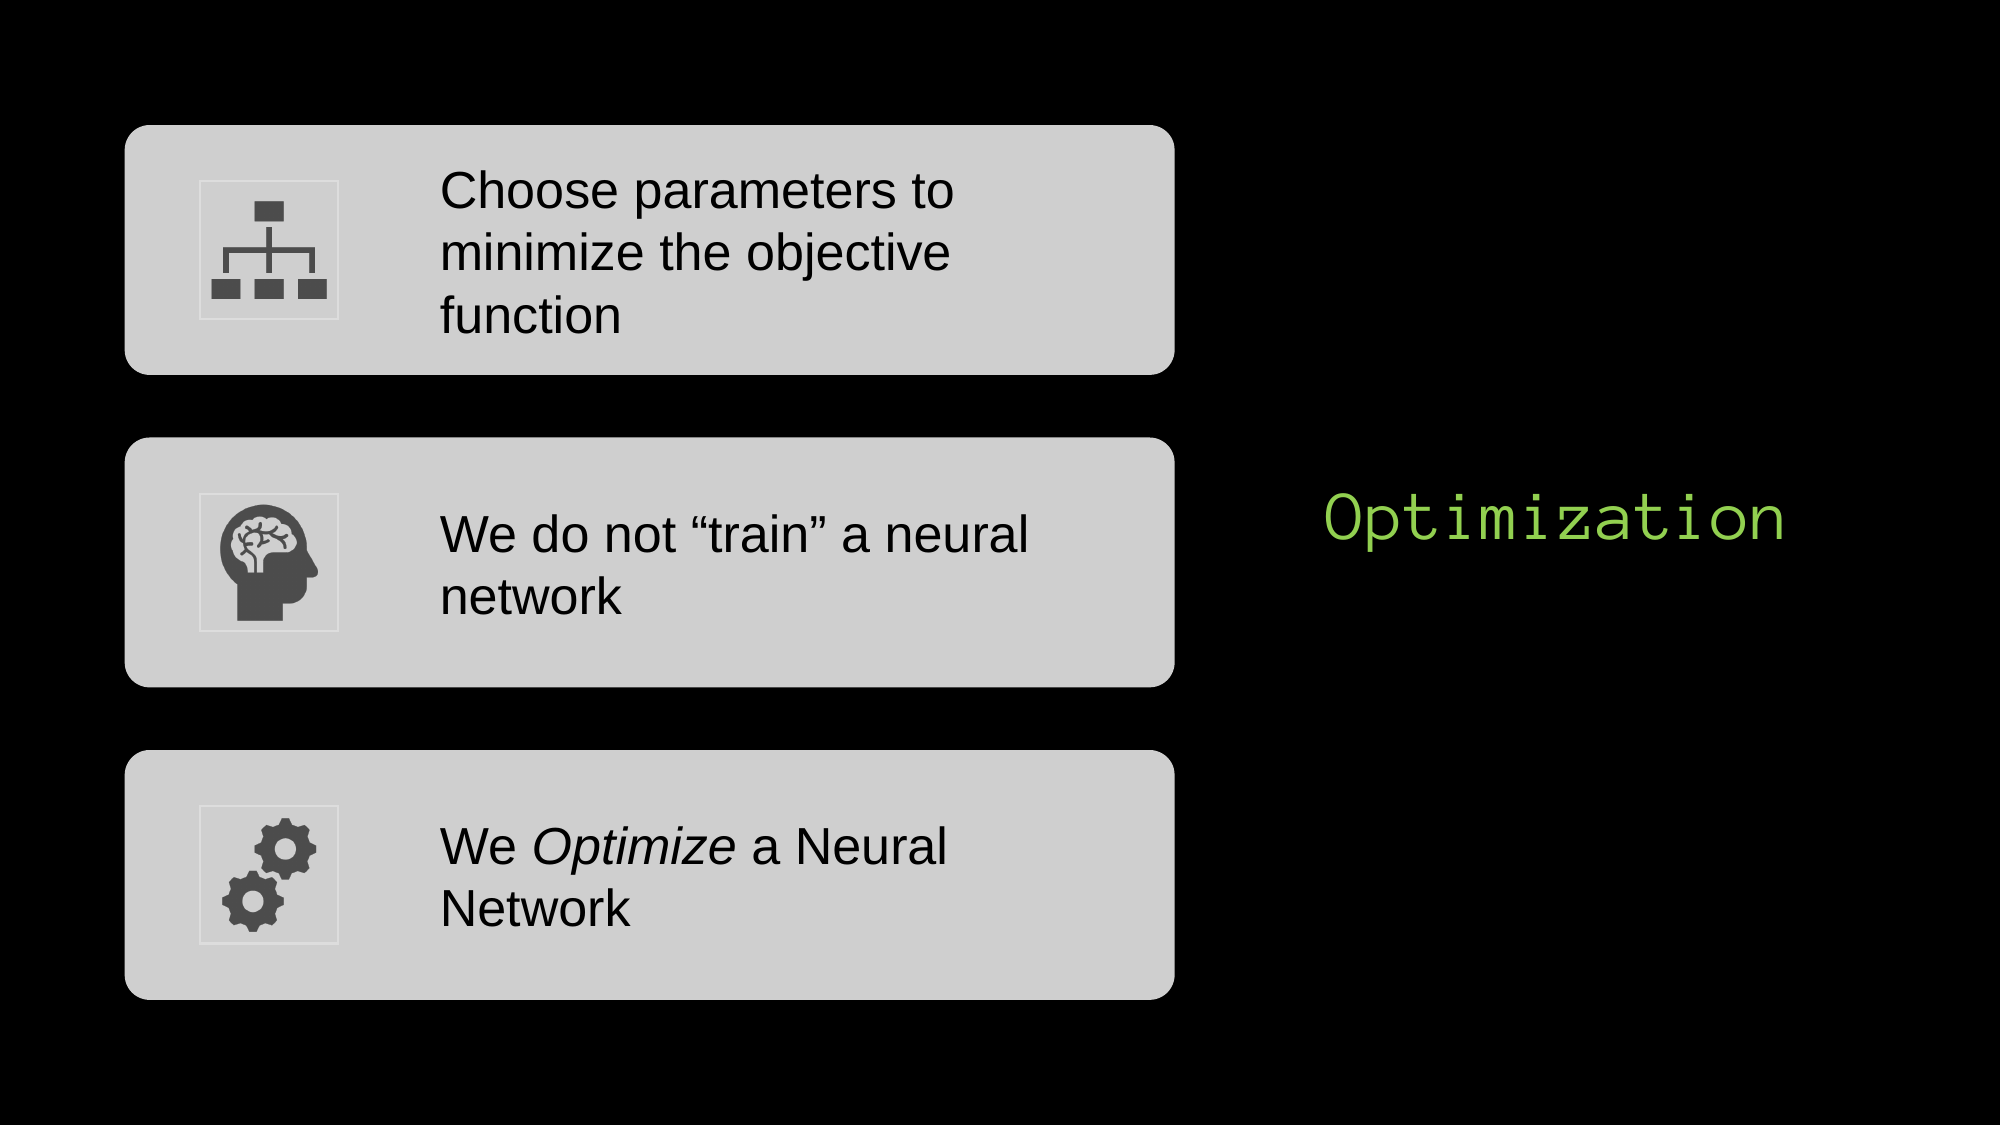

Choose parameters to minimize the objective function
We do not “train” a neural network
We Optimize a Neural Network
# Optimization